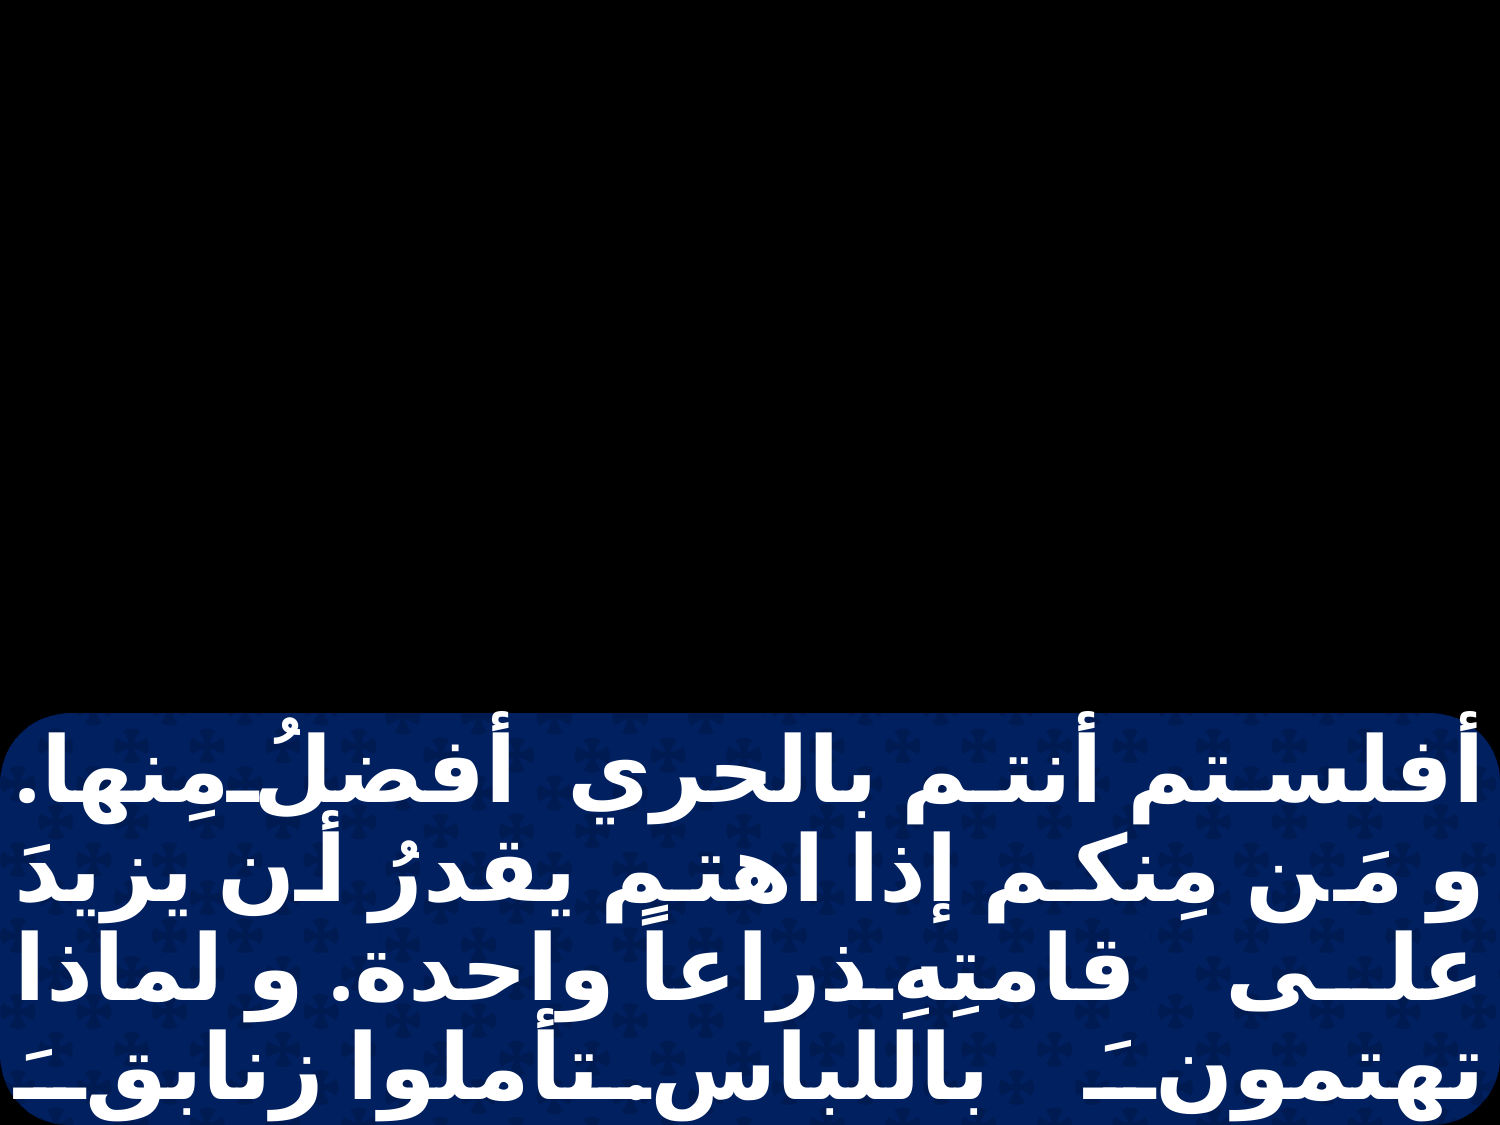

أفلستم أنتم بالحري أفضلُ مِنها. و مَن مِنكم إذا اهتم يقدرُ أن يزيدَ على قامتِهِ ذراعاً واحدة. و لماذا تهتمونَ باللباسِ. تأملوا زنابقَ الحقلِ كيفَ تنمو. لا تتعبُ و لا تغزلُ. ولكنْ أقولُ لكم أنهُ ولا سُليمانُ